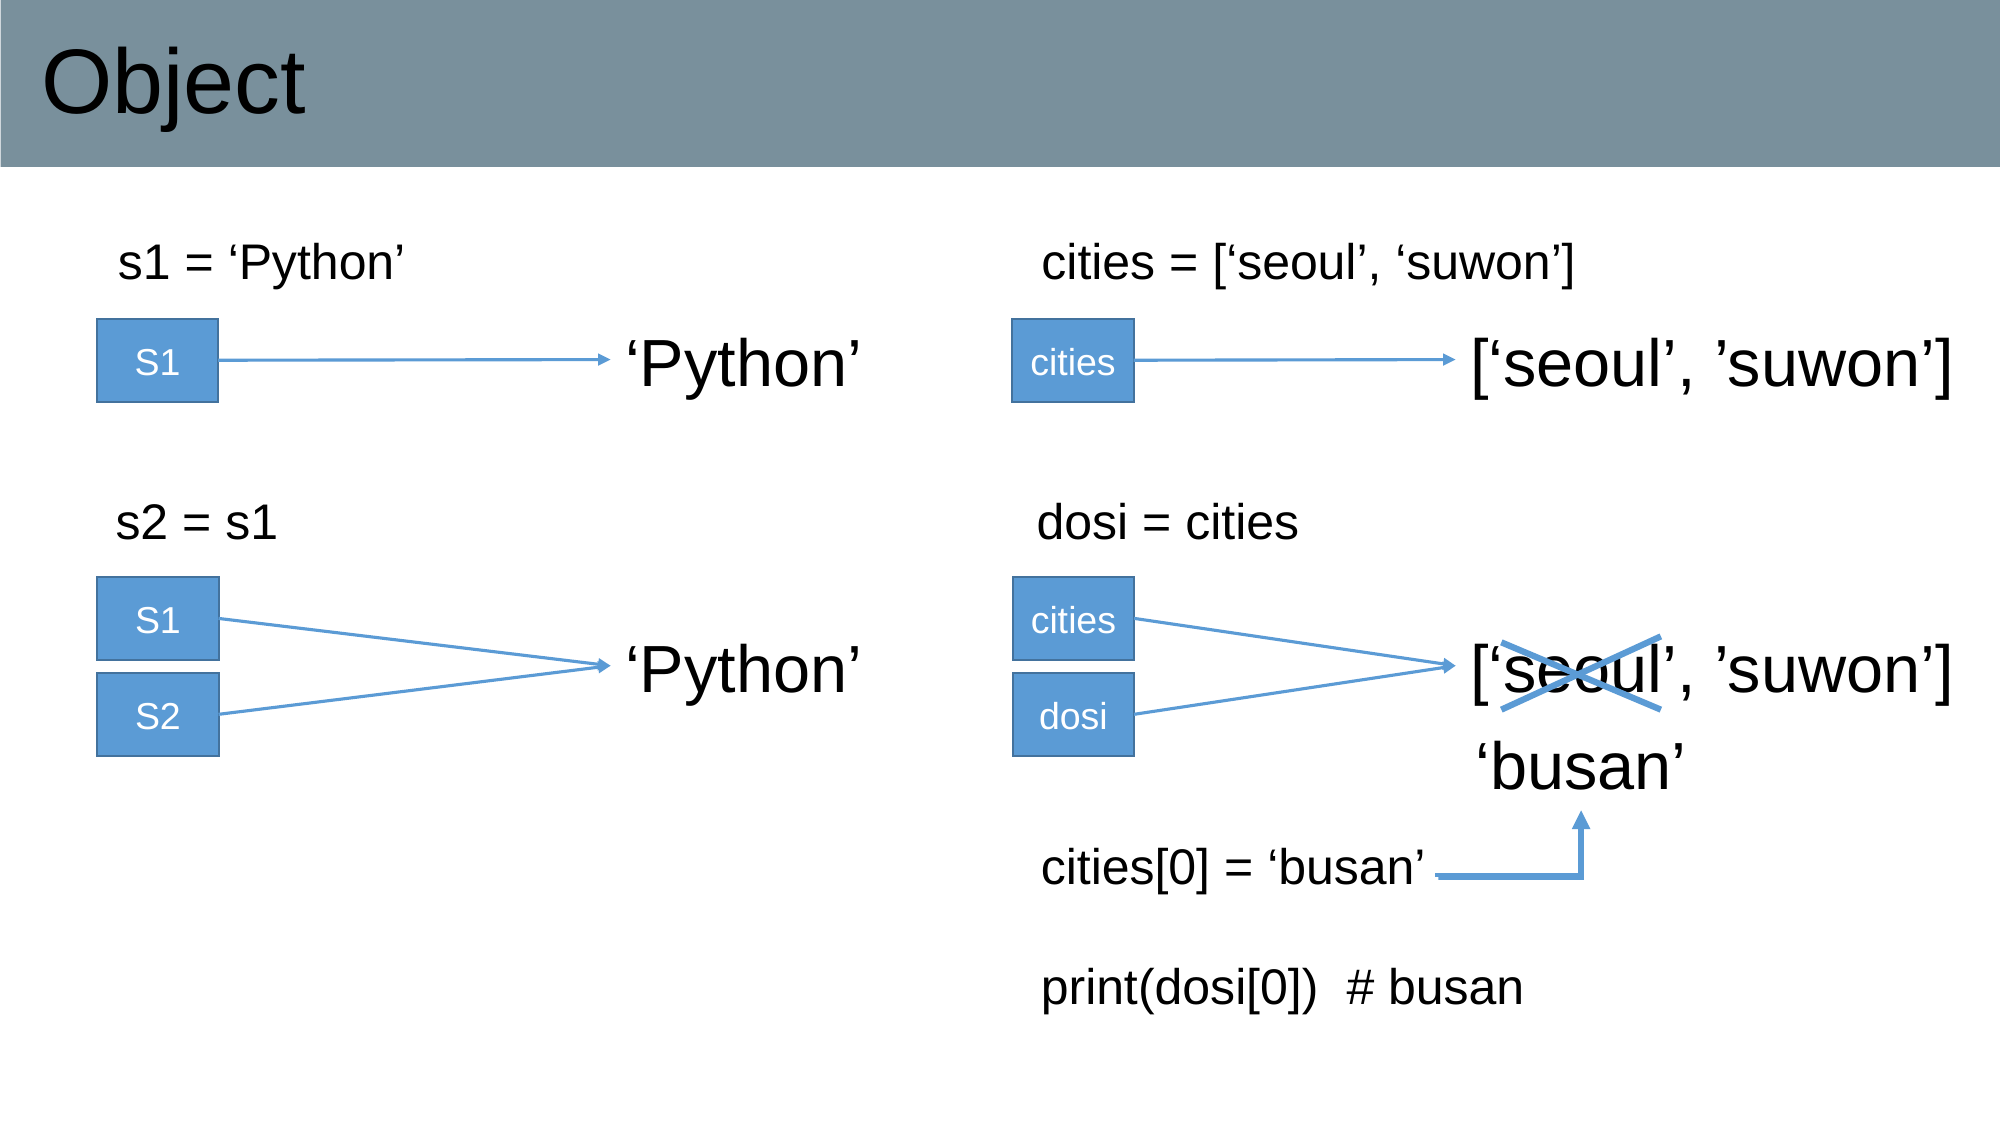

# Object
cities = [‘seoul’, ‘suwon’]
[‘seoul’, ’suwon’]
cities
s1 = ‘Python’
‘Python’
S1
dosi = cities
cities
[‘seoul’, ’suwon’]
dosi
s2 = s1
S1
‘Python’
S2
‘busan’
cities[0] = ‘busan’

print(dosi[0])  # busan